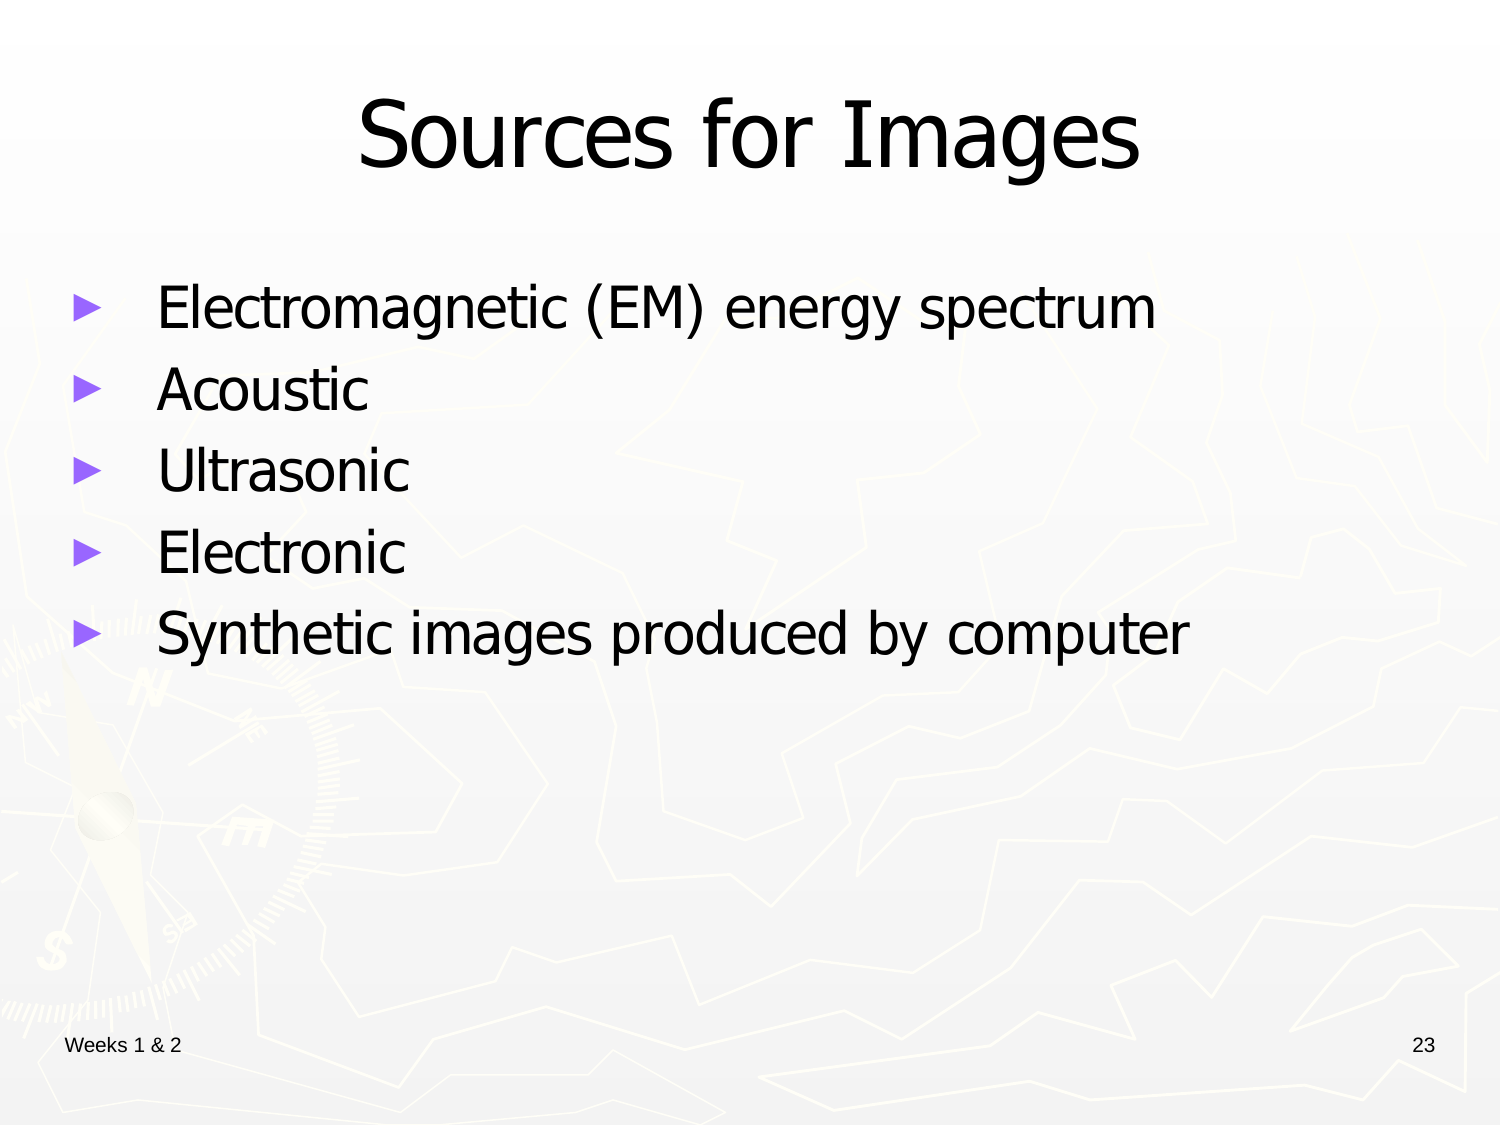

# Sources for Images
  Electromagnetic (EM) energy spectrum
  Acoustic
  Ultrasonic
  Electronic
  Synthetic images produced by computer

Weeks 1 & 2
23